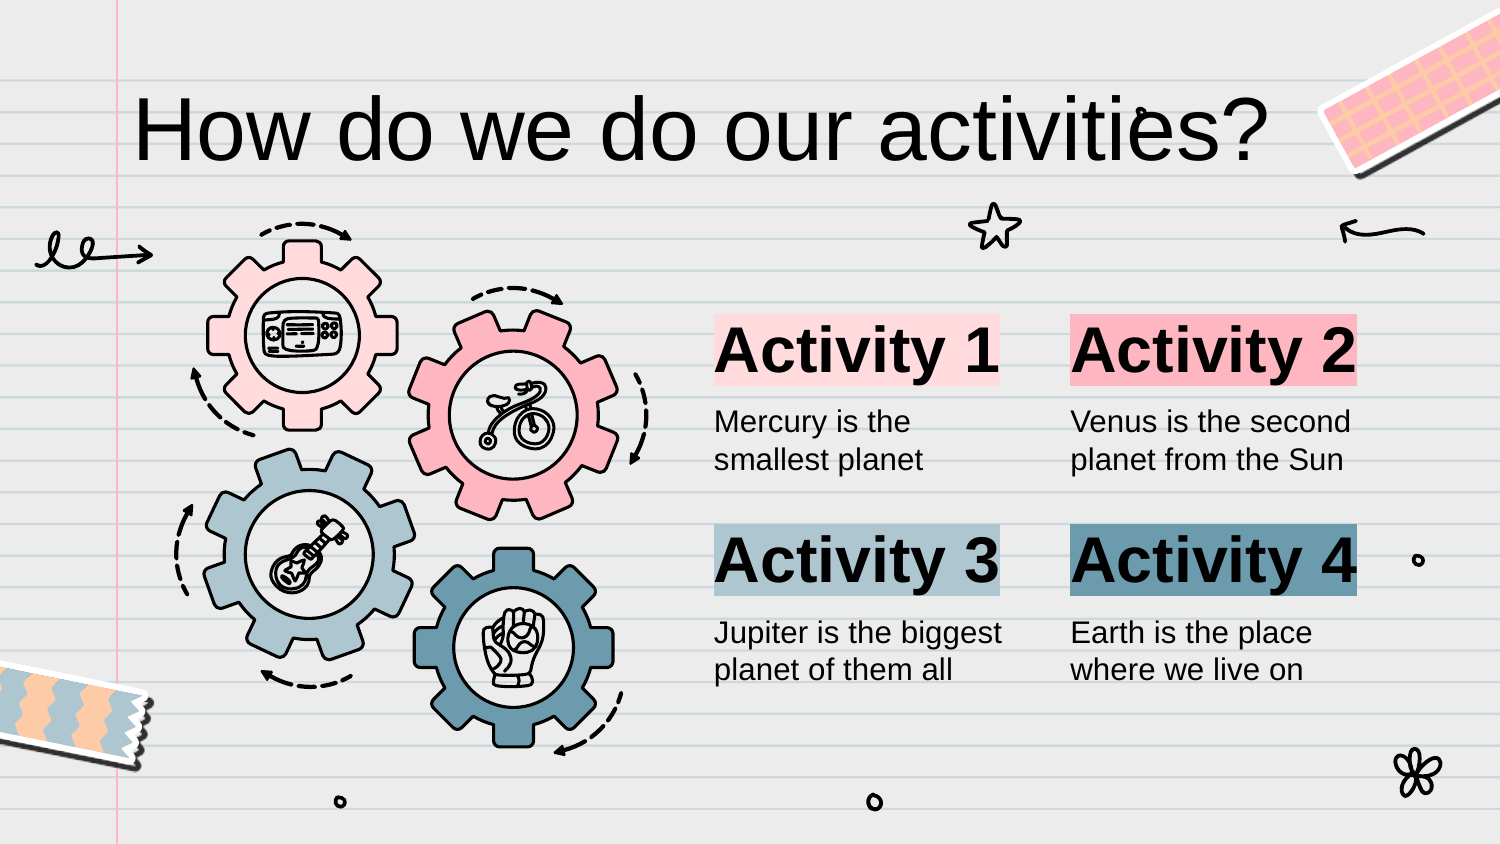

# How do we do our activities?

Activity 1
Activity 2

Mercury is the smallest planet
Venus is the second planet from the Sun

Activity 3
Activity 4

Jupiter is the biggest planet of them all
Earth is the place where we live on